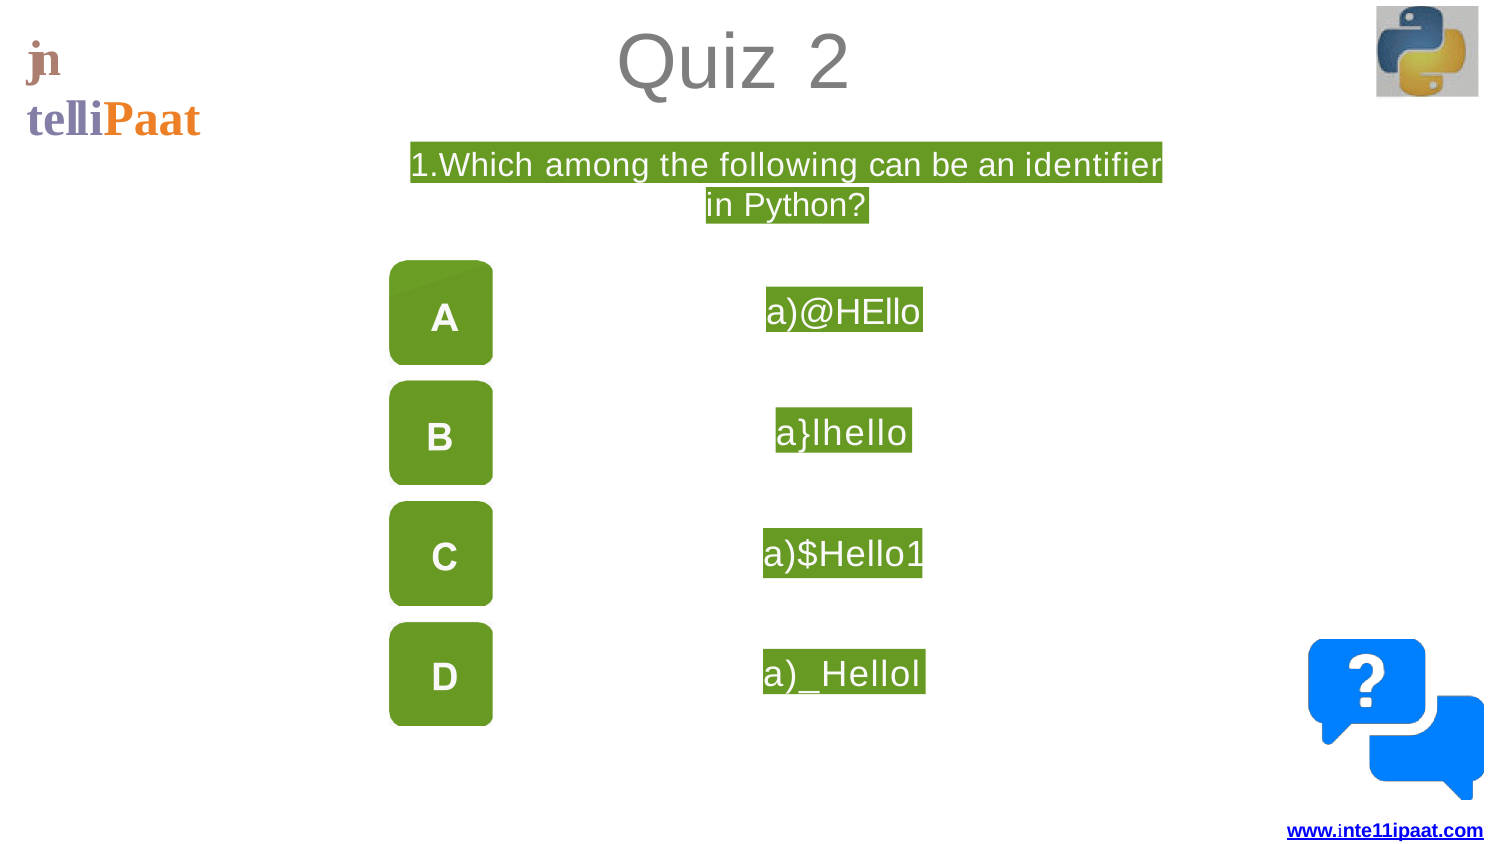

# Quiz 2
jn	telliPaat
1.Which among the following can be an identifier
in Python?

a)@HEllo

a}lhello

a)$Hello1

a)_Hellol
www.inte11ipaat.com